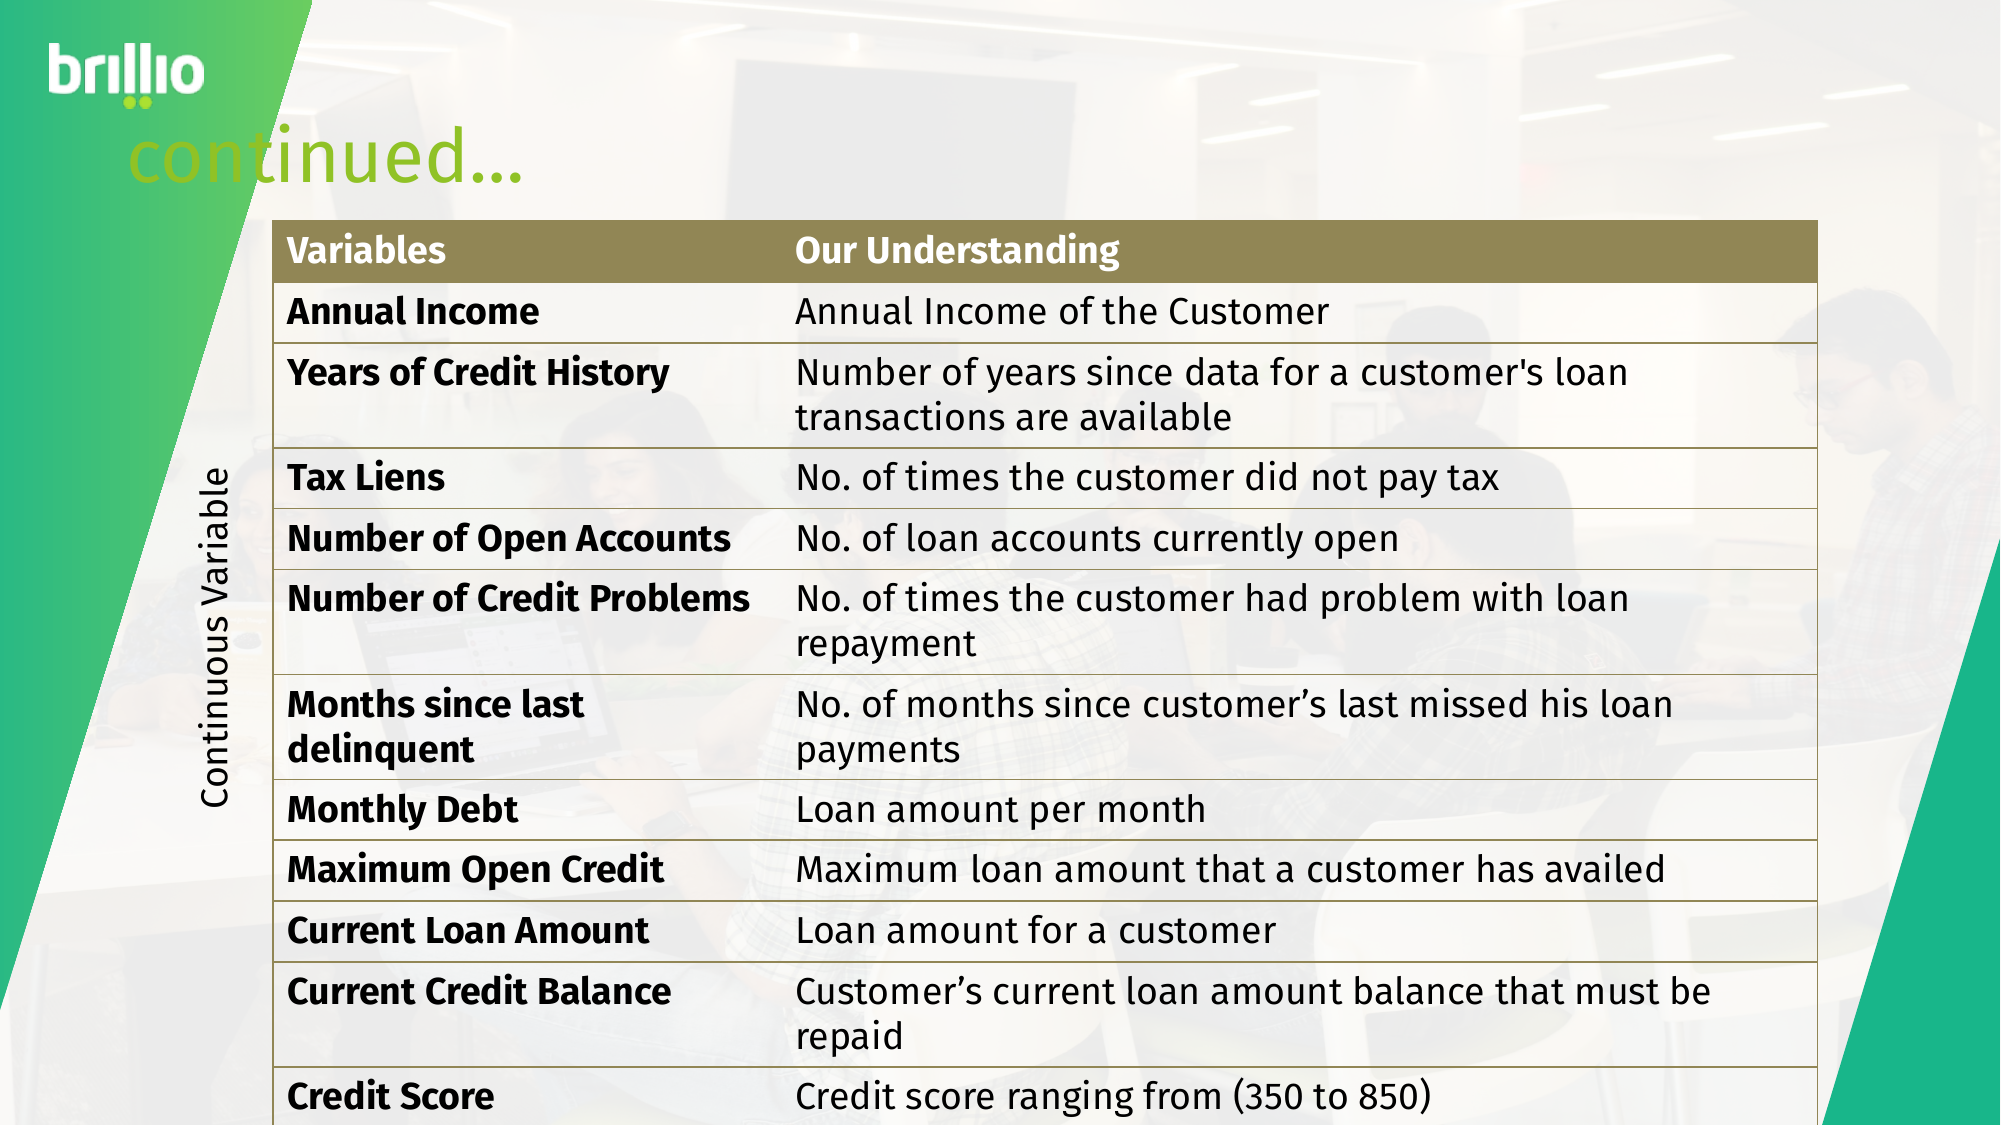

# continued…
| Variables | Our Understanding |
| --- | --- |
| Annual Income | Annual Income of the Customer |
| Years of Credit History | Number of years since data for a customer's loan transactions are available |
| Tax Liens | No. of times the customer did not pay tax |
| Number of Open Accounts | No. of loan accounts currently open |
| Number of Credit Problems | No. of times the customer had problem with loan repayment |
| Months since last delinquent | No. of months since customer’s last missed his loan payments |
| Monthly Debt | Loan amount per month |
| Maximum Open Credit | Maximum loan amount that a customer has availed |
| Current Loan Amount | Loan amount for a customer |
| Current Credit Balance | Customer’s current loan amount balance that must be repaid |
| Credit Score | Credit score ranging from (350 to 850) |
| Bankruptcies | No. of time the customer has filed for Bankruptcies |
Continuous Variable